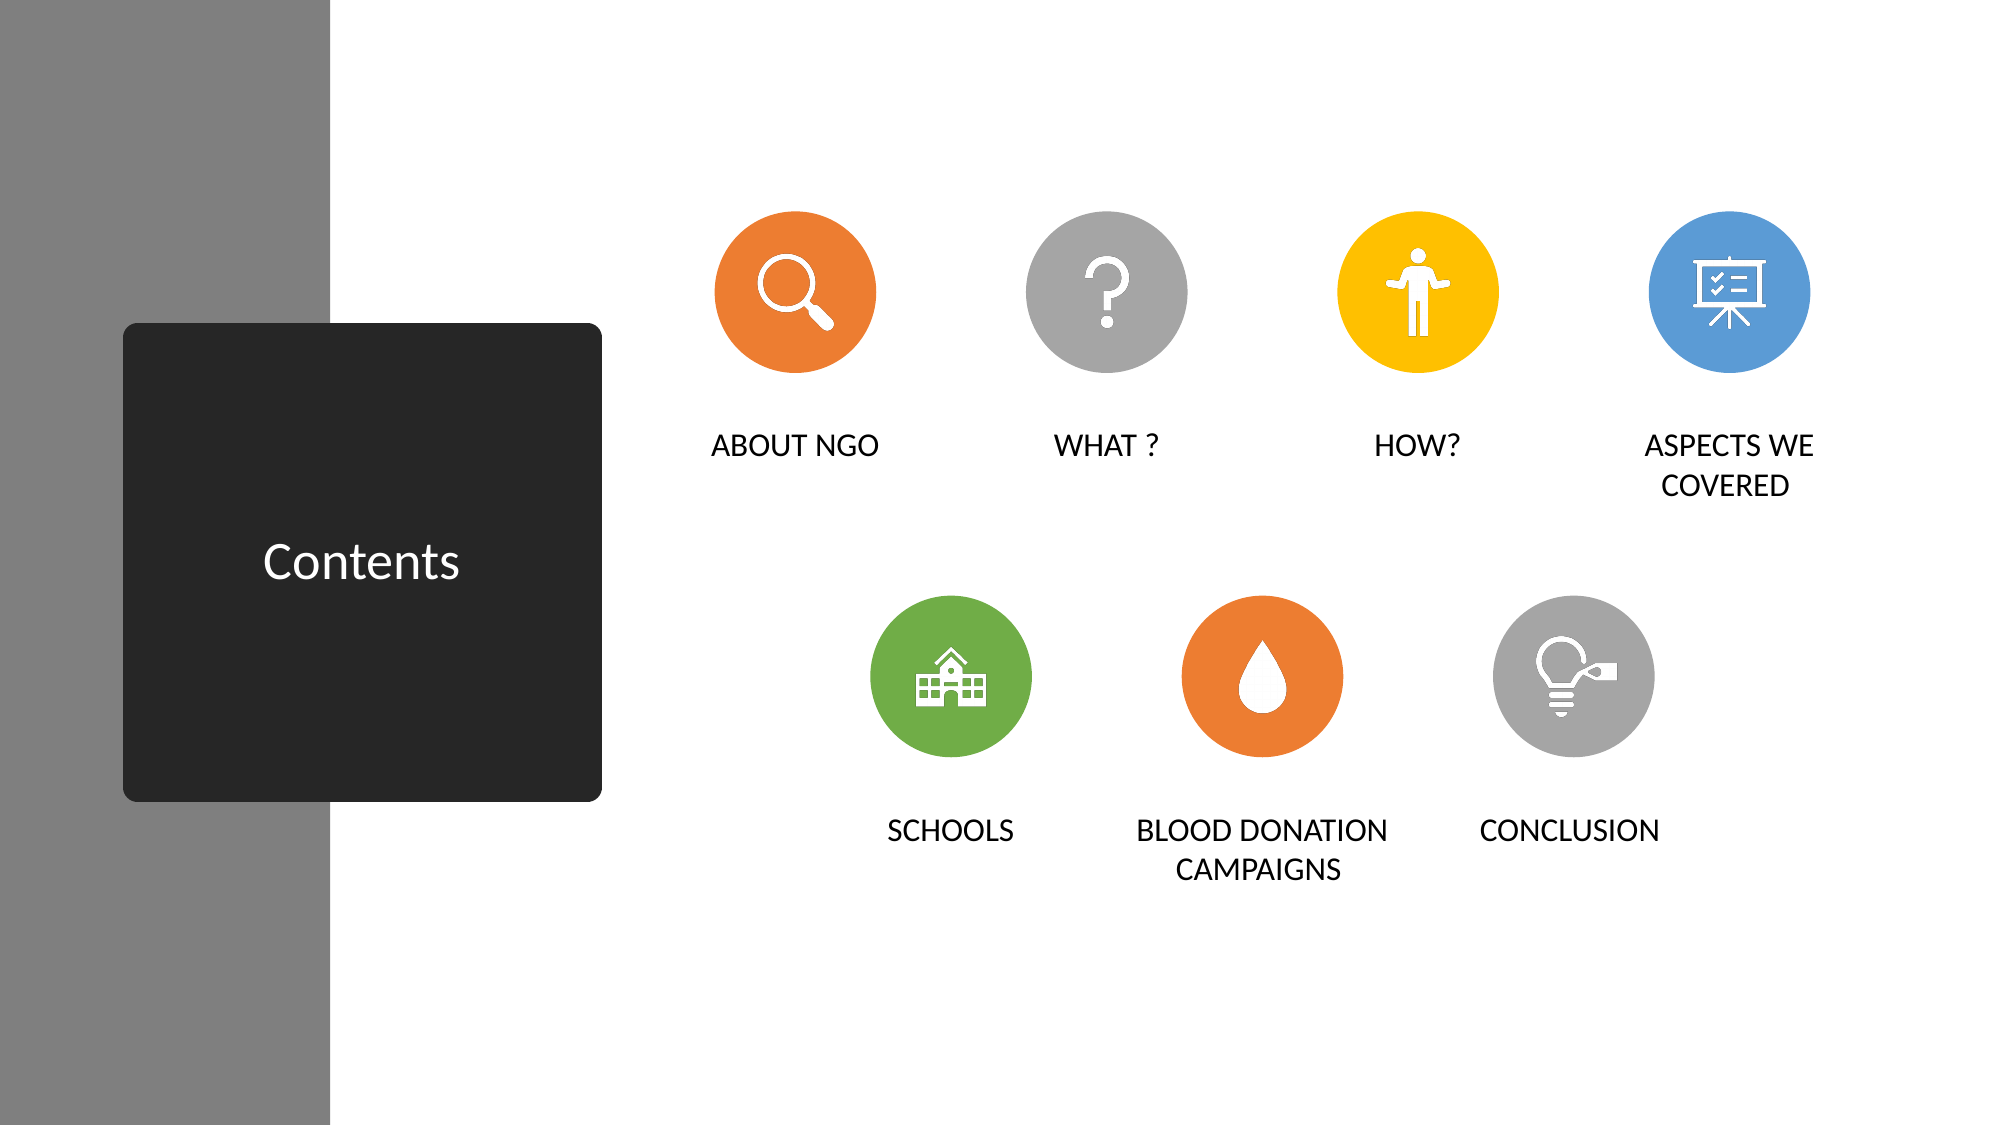

About NGO
What ?
How?
Aspects we covered
schools
Blood donation Campaigns
Conclusion
# Contents